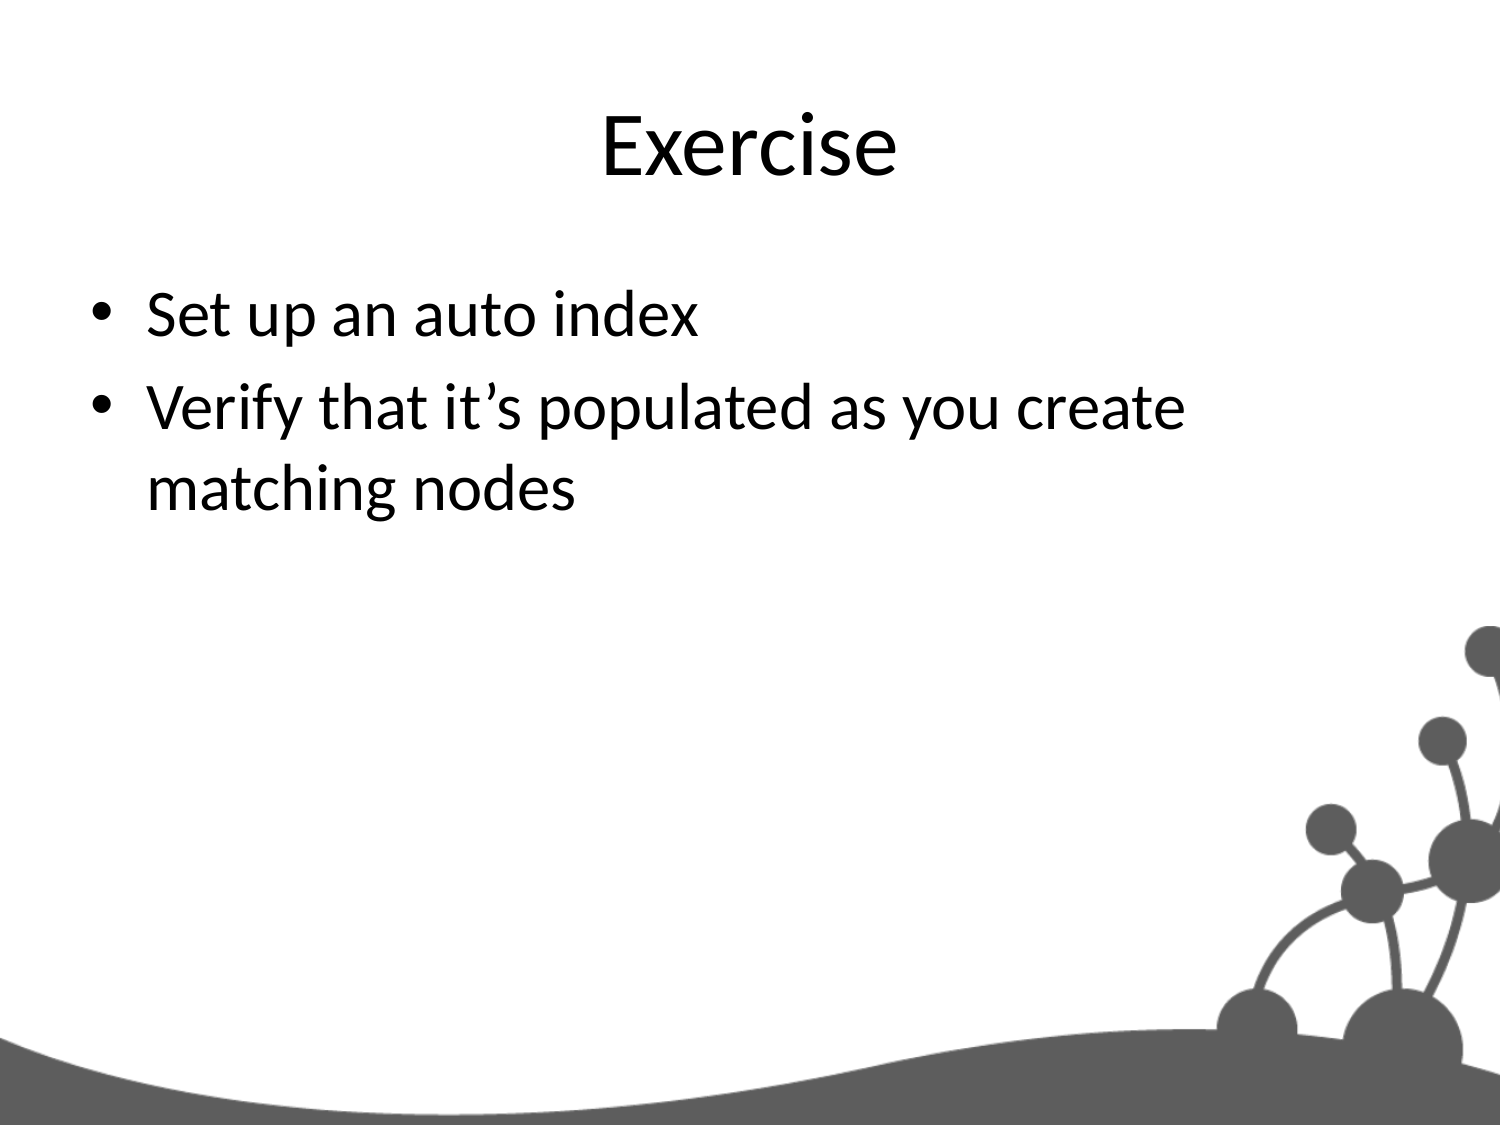

# Exercise
Set up an auto index
Verify that it’s populated as you create matching nodes